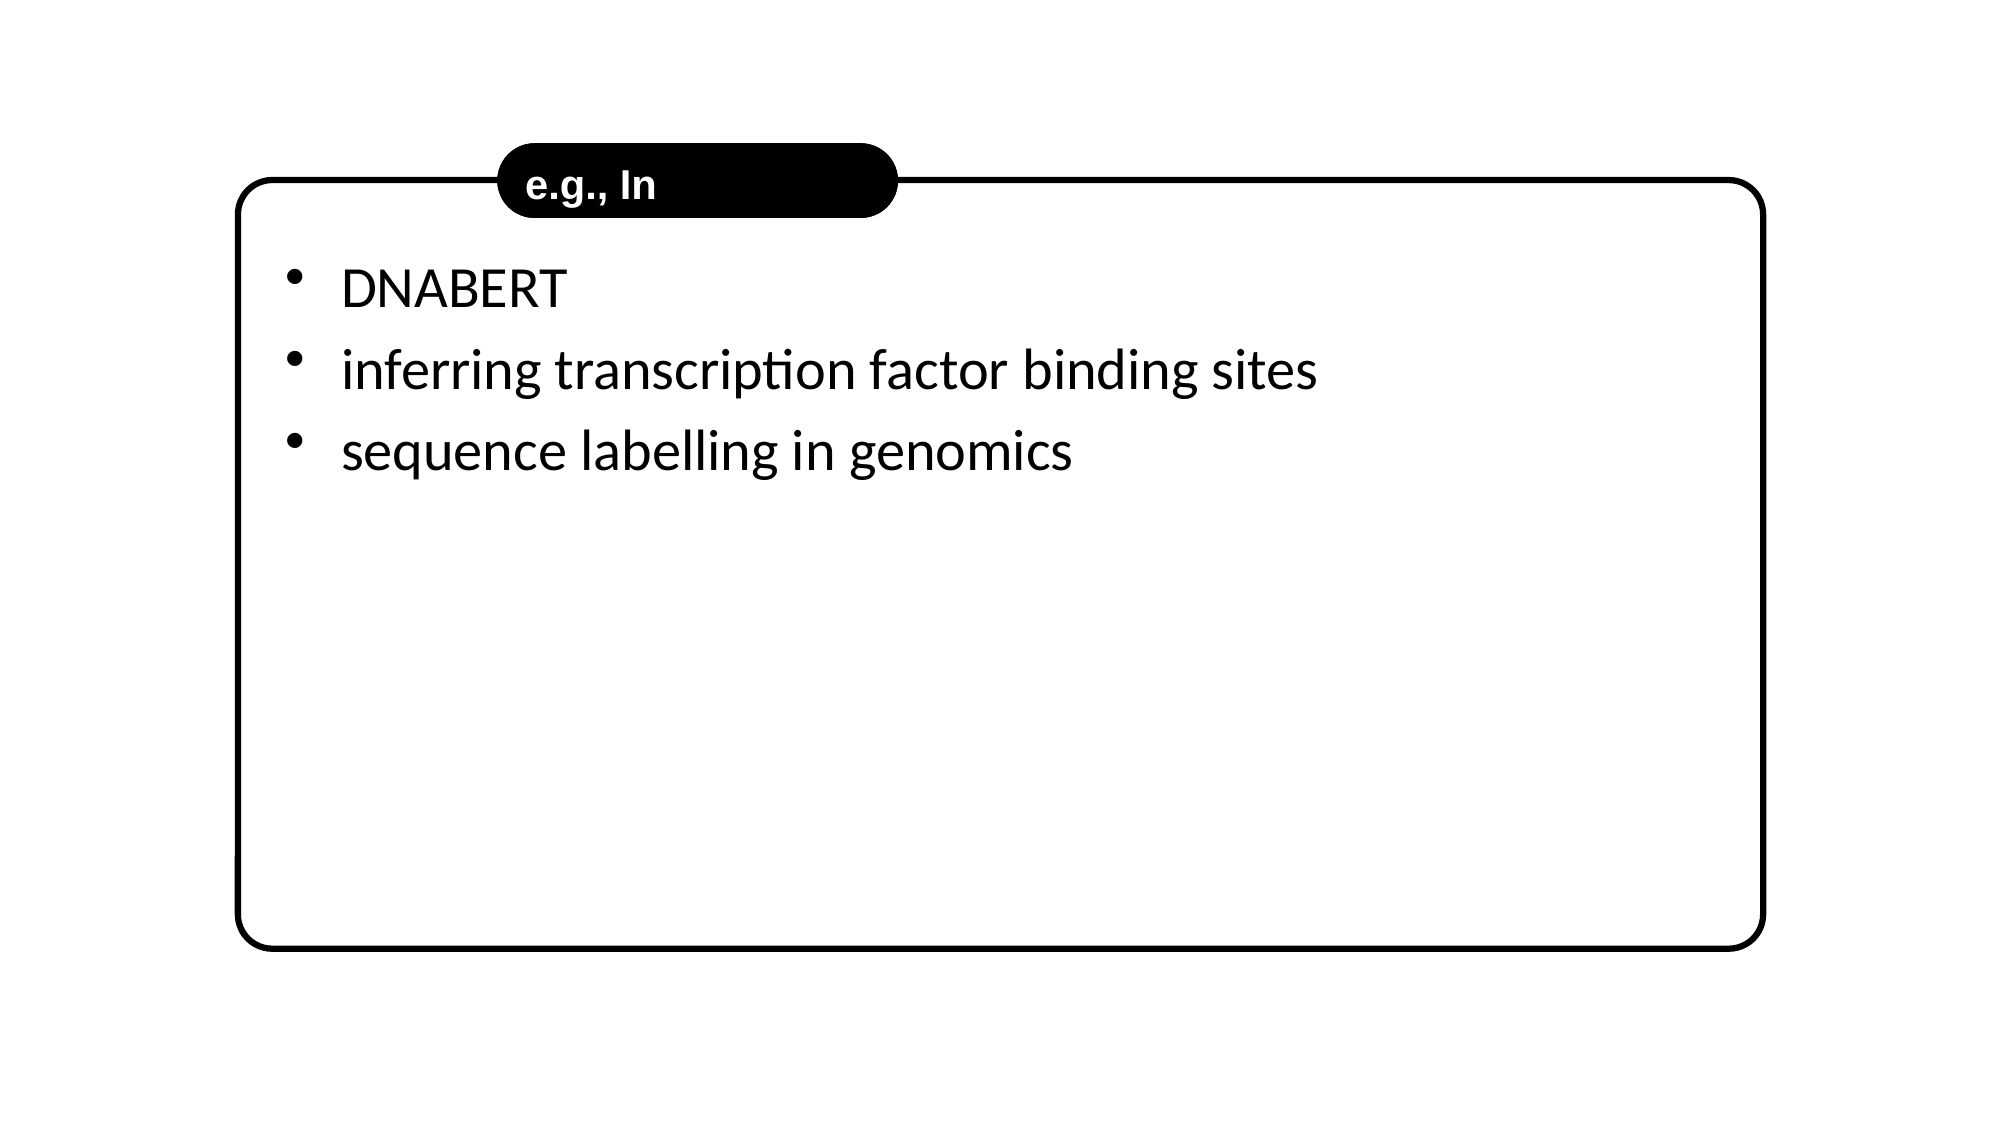

# e.g., In Genomics
DNABERT
inferring transcription factor binding sites
sequence labelling in genomics